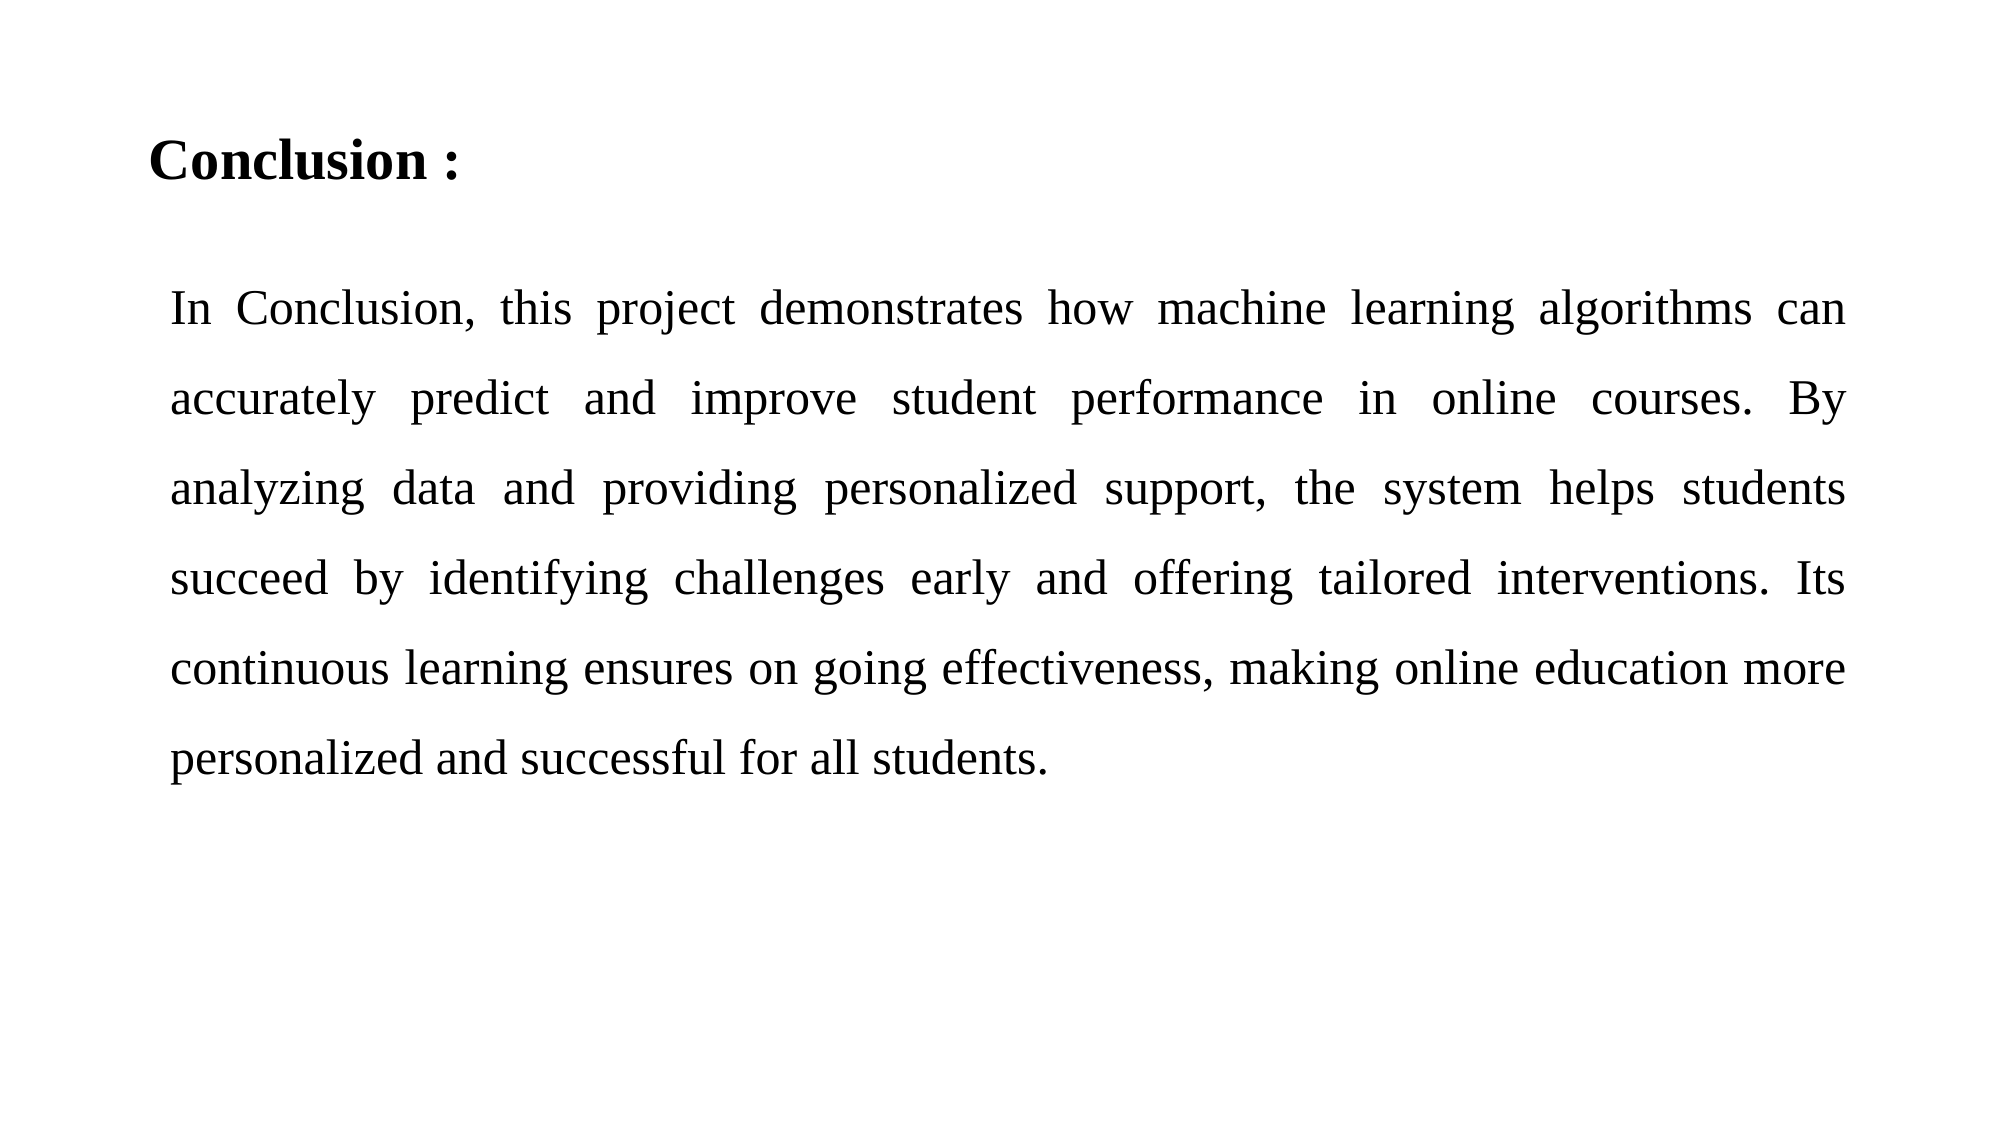

# Conclusion :
In Conclusion, this project demonstrates how machine learning algorithms can accurately predict and improve student performance in online courses. By analyzing data and providing personalized support, the system helps students succeed by identifying challenges early and offering tailored interventions. Its continuous learning ensures on going effectiveness, making online education more personalized and successful for all students.